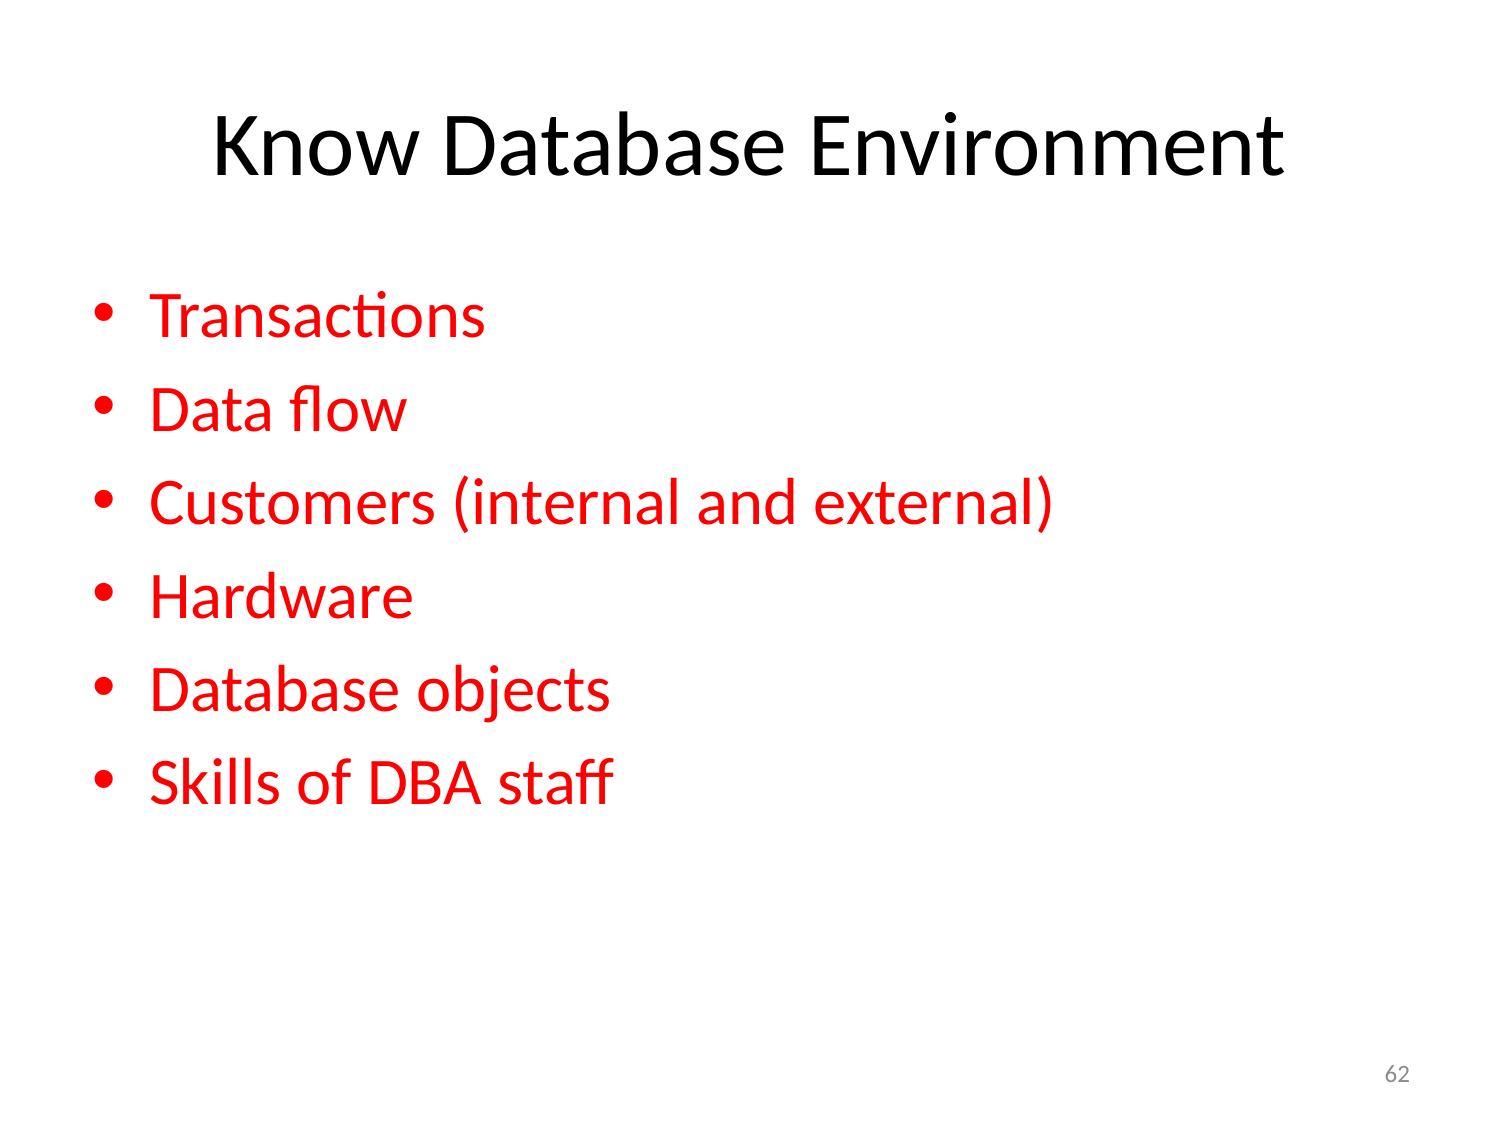

# Know Database Environment
Transactions
Data flow
Customers (internal and external)
Hardware
Database objects
Skills of DBA staff

62